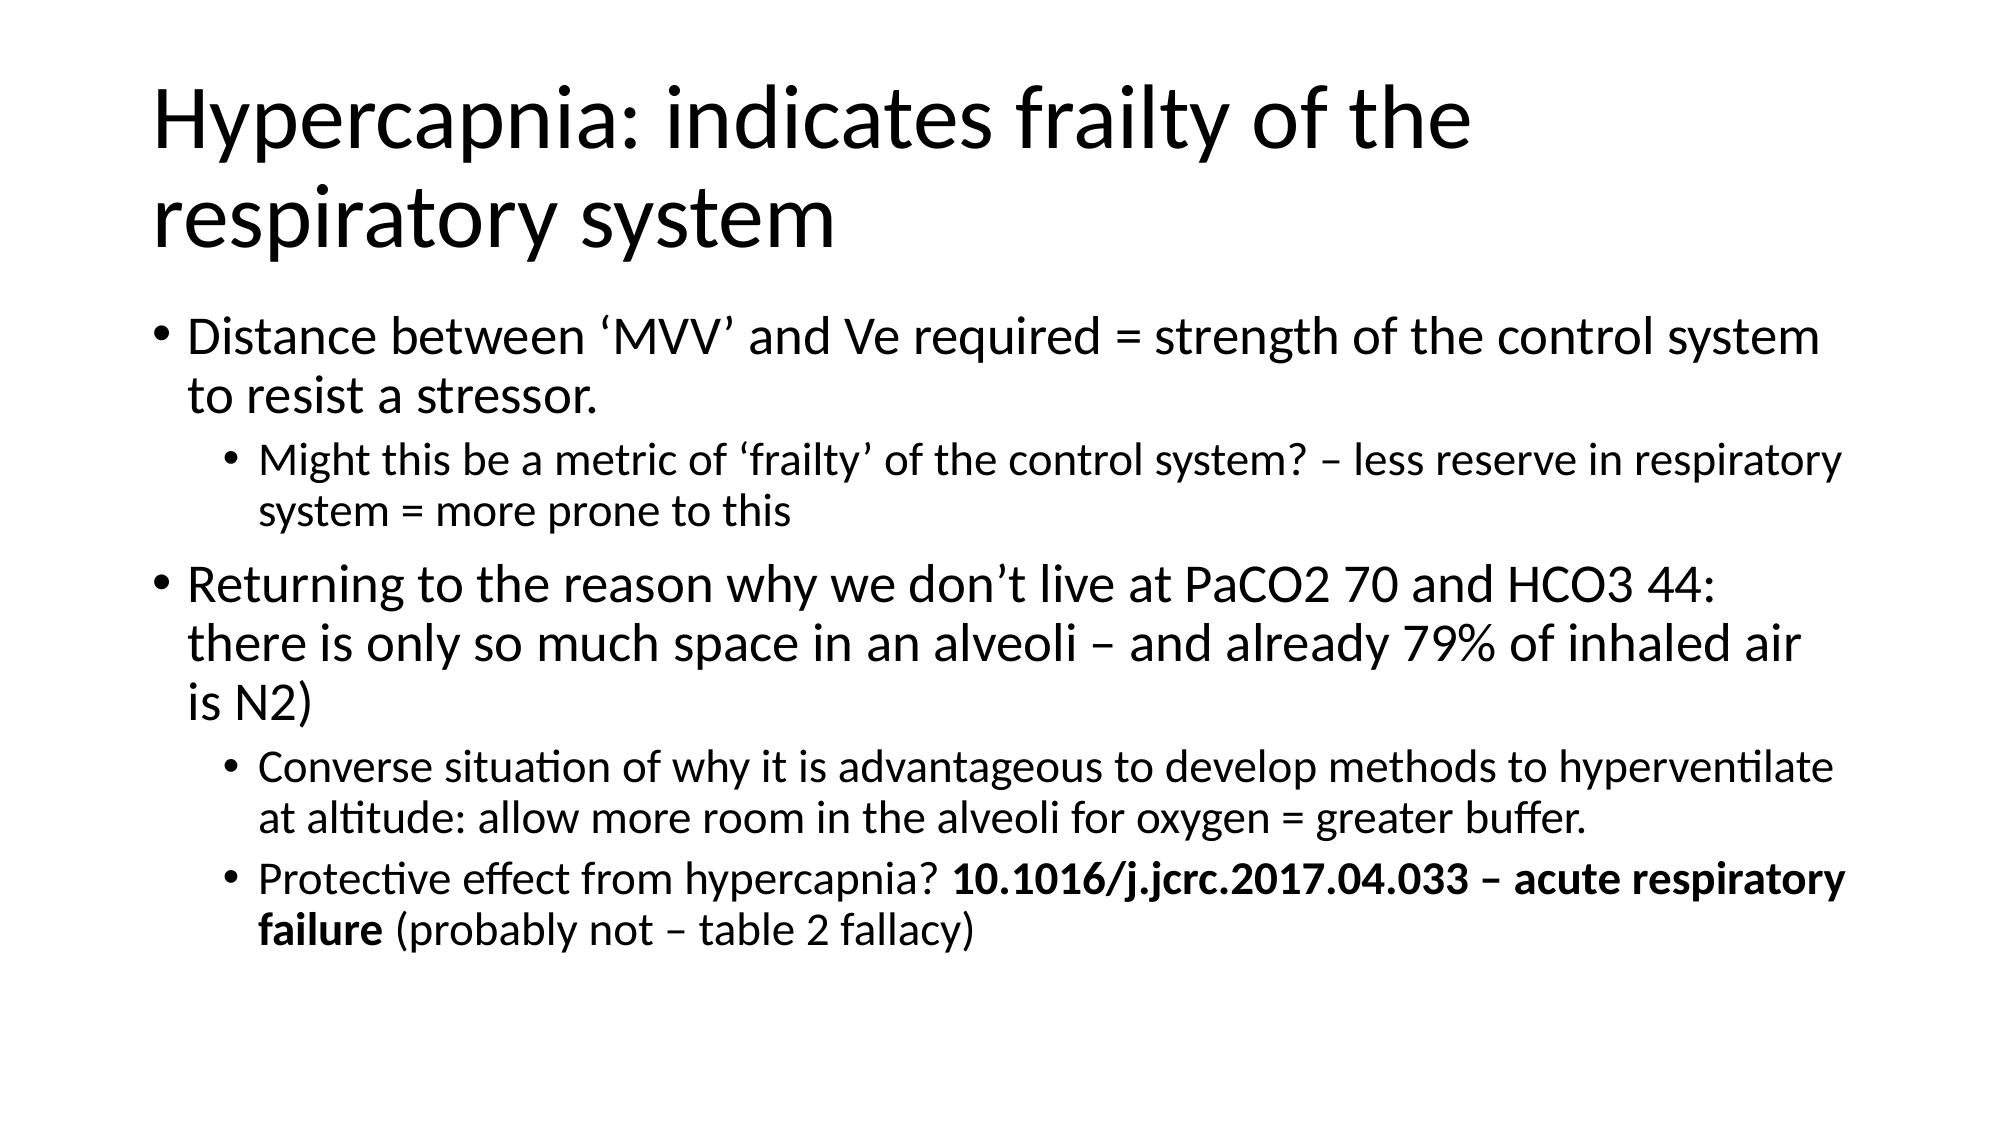

# Hypercapnia: indicates frailty of the respiratory system
Distance between ‘MVV’ and Ve required = strength of the control system to resist a stressor.
Might this be a metric of ‘frailty’ of the control system? – less reserve in respiratory system = more prone to this
Returning to the reason why we don’t live at PaCO2 70 and HCO3 44: there is only so much space in an alveoli – and already 79% of inhaled air is N2)
Converse situation of why it is advantageous to develop methods to hyperventilate at altitude: allow more room in the alveoli for oxygen = greater buffer.
Protective effect from hypercapnia? 10.1016/j.jcrc.2017.04.033 – acute respiratory failure (probably not – table 2 fallacy)